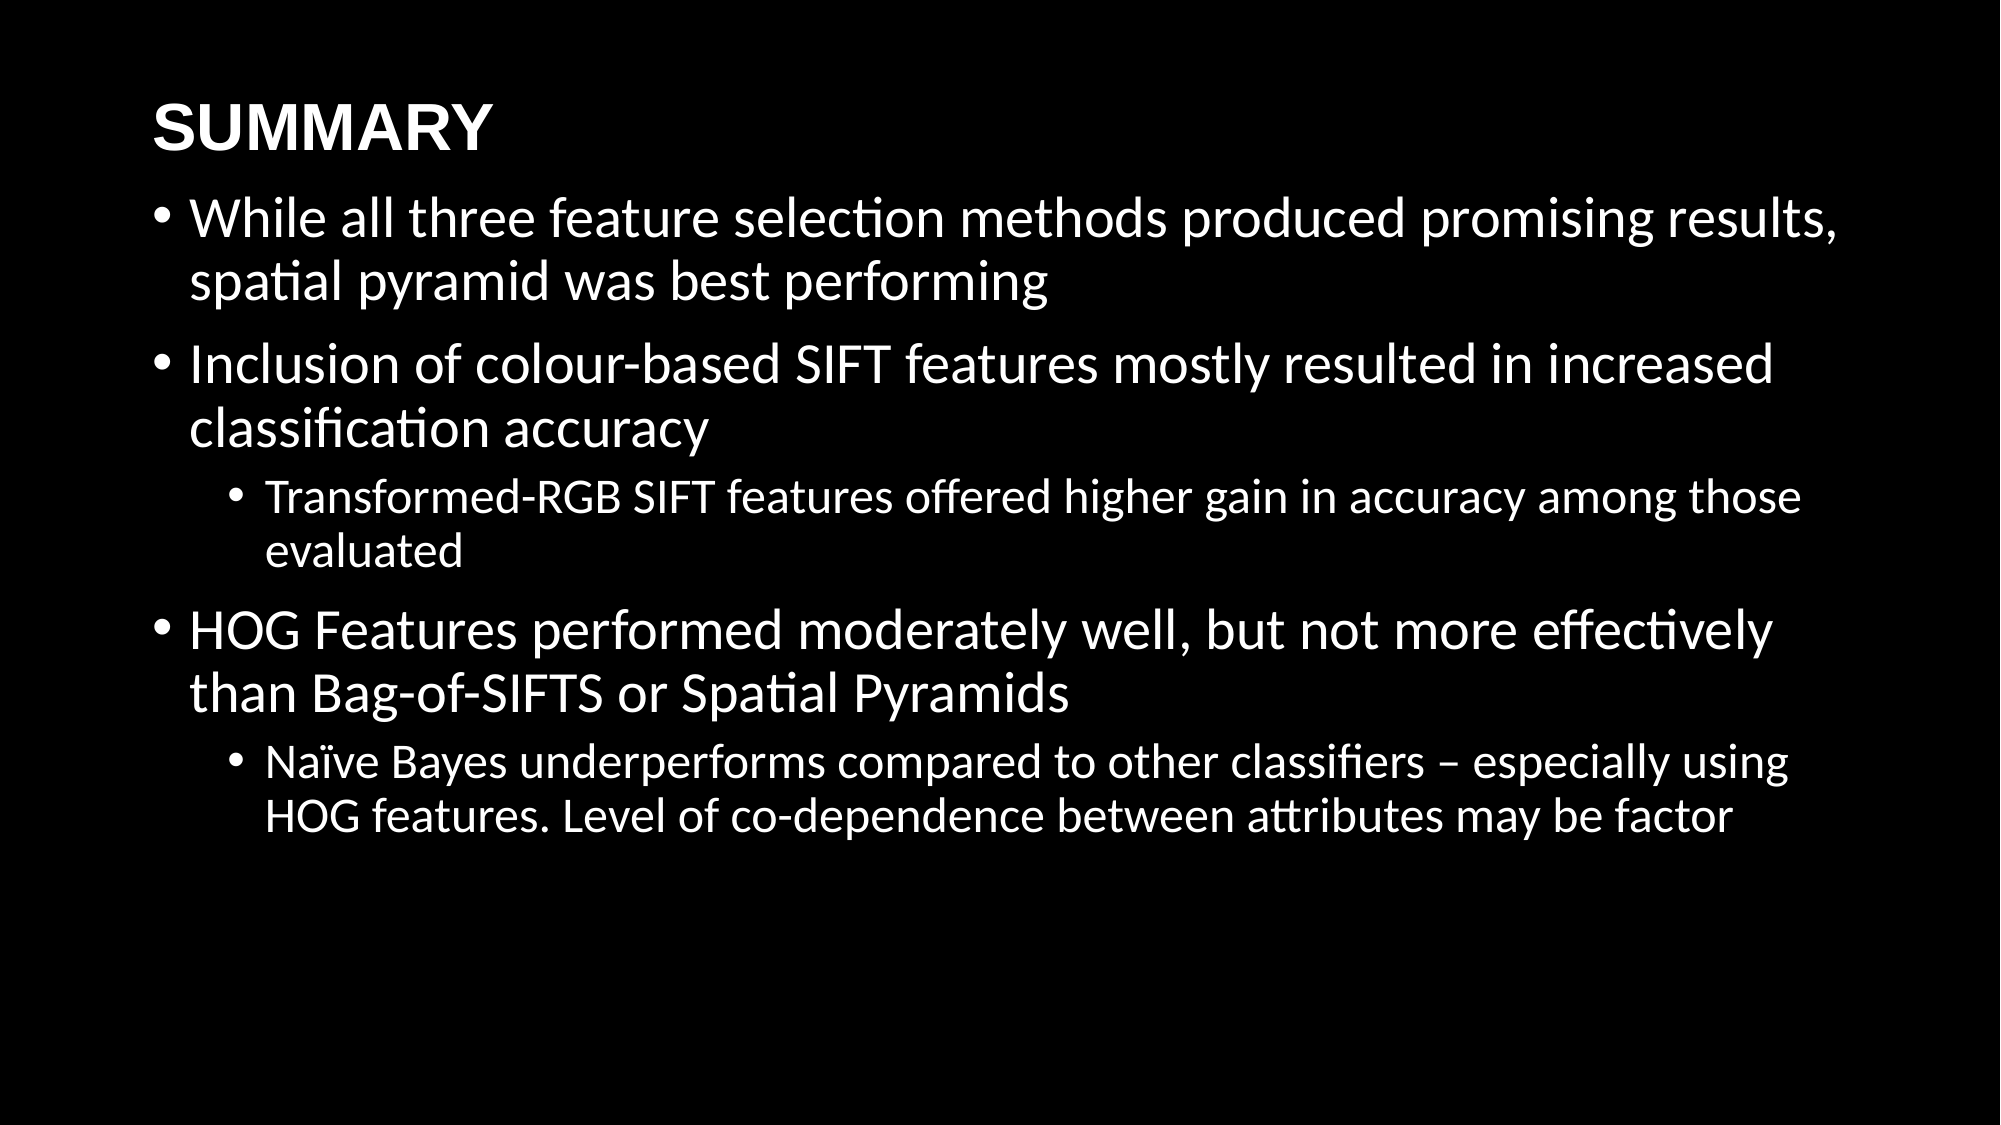

# SUMMARY
While all three feature selection methods produced promising results, spatial pyramid was best performing
Inclusion of colour-based SIFT features mostly resulted in increased classification accuracy
Transformed-RGB SIFT features offered higher gain in accuracy among those evaluated
HOG Features performed moderately well, but not more effectively than Bag-of-SIFTS or Spatial Pyramids
Naïve Bayes underperforms compared to other classifiers – especially using HOG features. Level of co-dependence between attributes may be factor